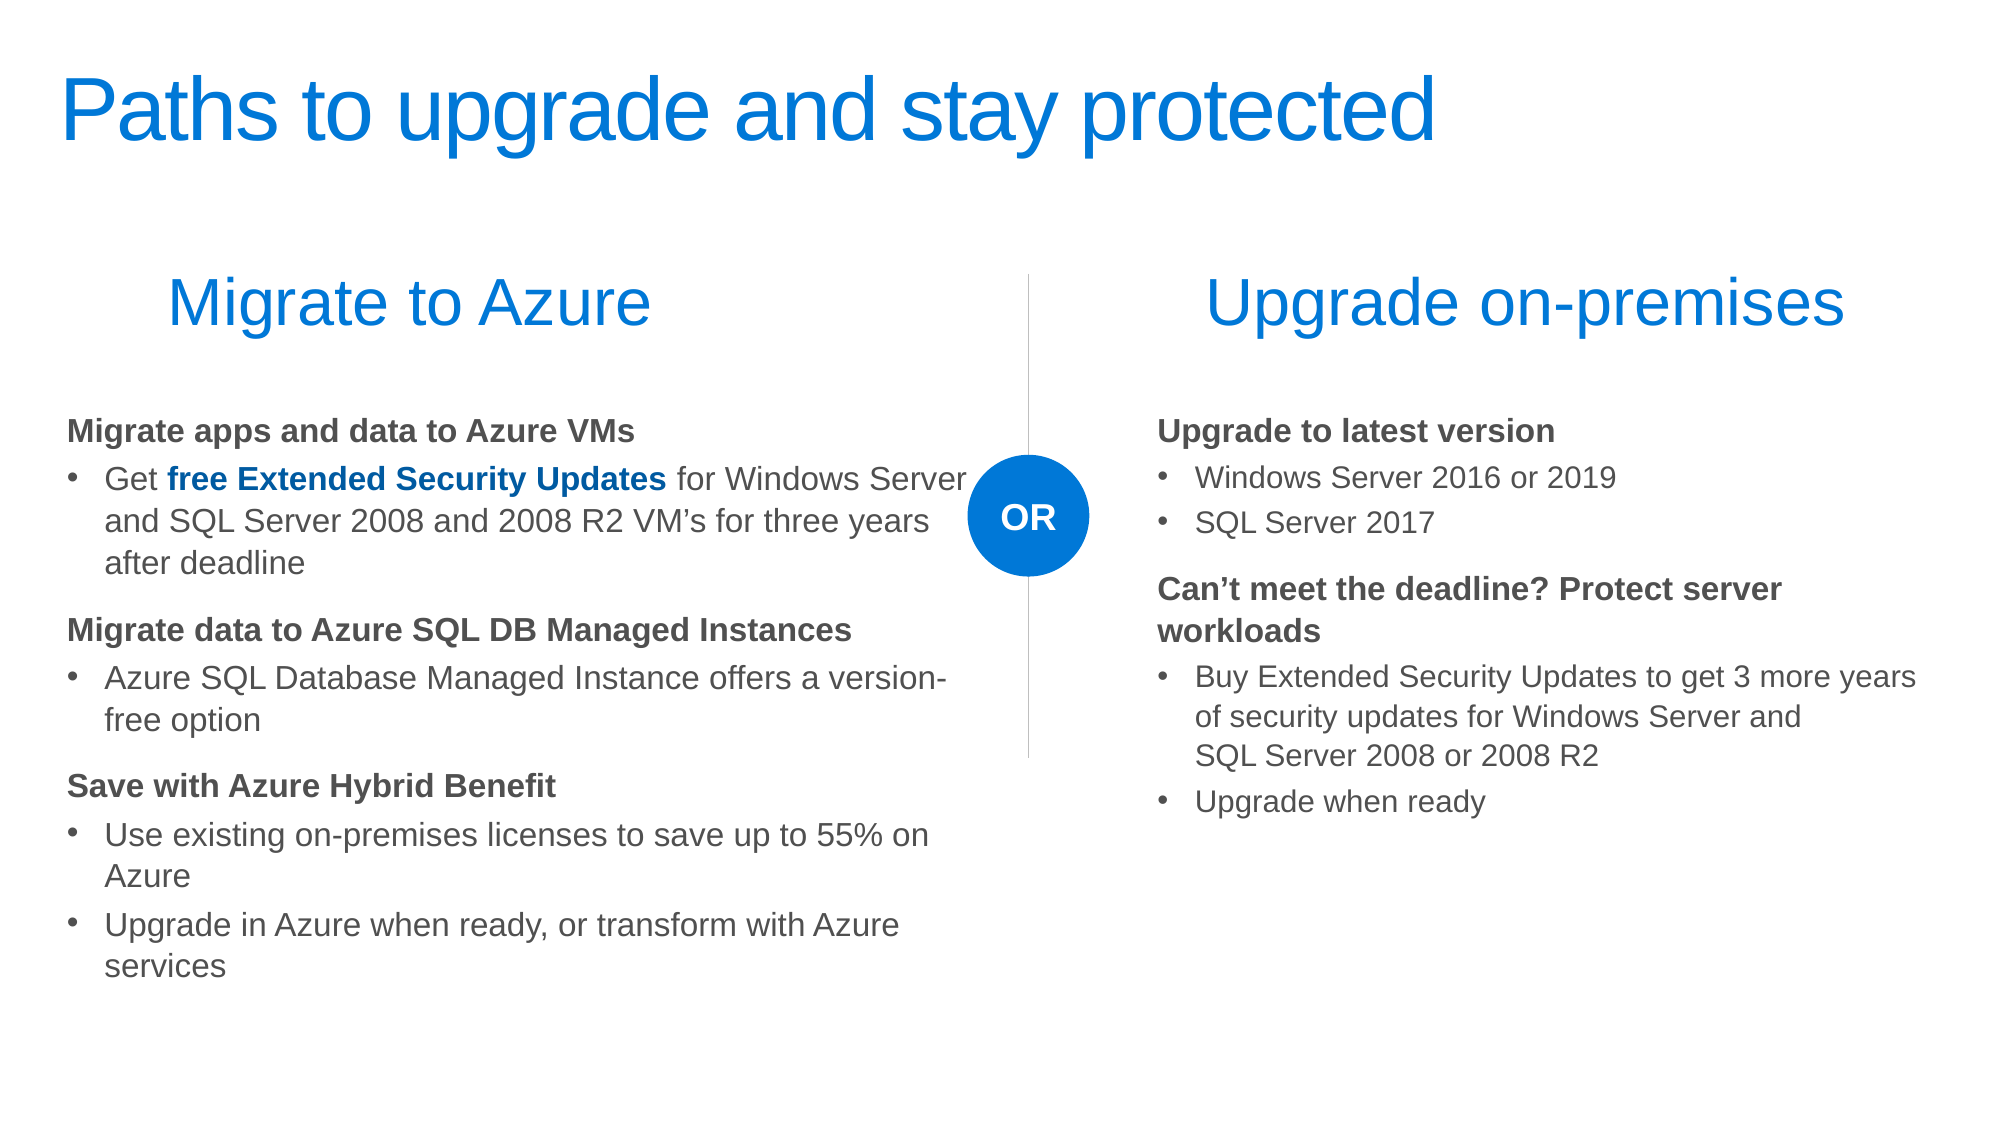

# Paths to upgrade and stay protected
Migrate to Azure
Upgrade on-premises

OR
Migrate apps and data to Azure VMs
Get free Extended Security Updates for Windows Server and SQL Server 2008 and 2008 R2 VM’s for three years after deadline
Migrate data to Azure SQL DB Managed Instances
Azure SQL Database Managed Instance offers a version-free option
Save with Azure Hybrid Benefit
Use existing on-premises licenses to save up to 55% on Azure
Upgrade in Azure when ready, or transform with Azure services
Upgrade to latest version
Windows Server 2016 or 2019
SQL Server 2017
Can’t meet the deadline? Protect server workloads
Buy Extended Security Updates to get 3 more years
of security updates for Windows Server and
SQL Server 2008 or 2008 R2
Upgrade when ready